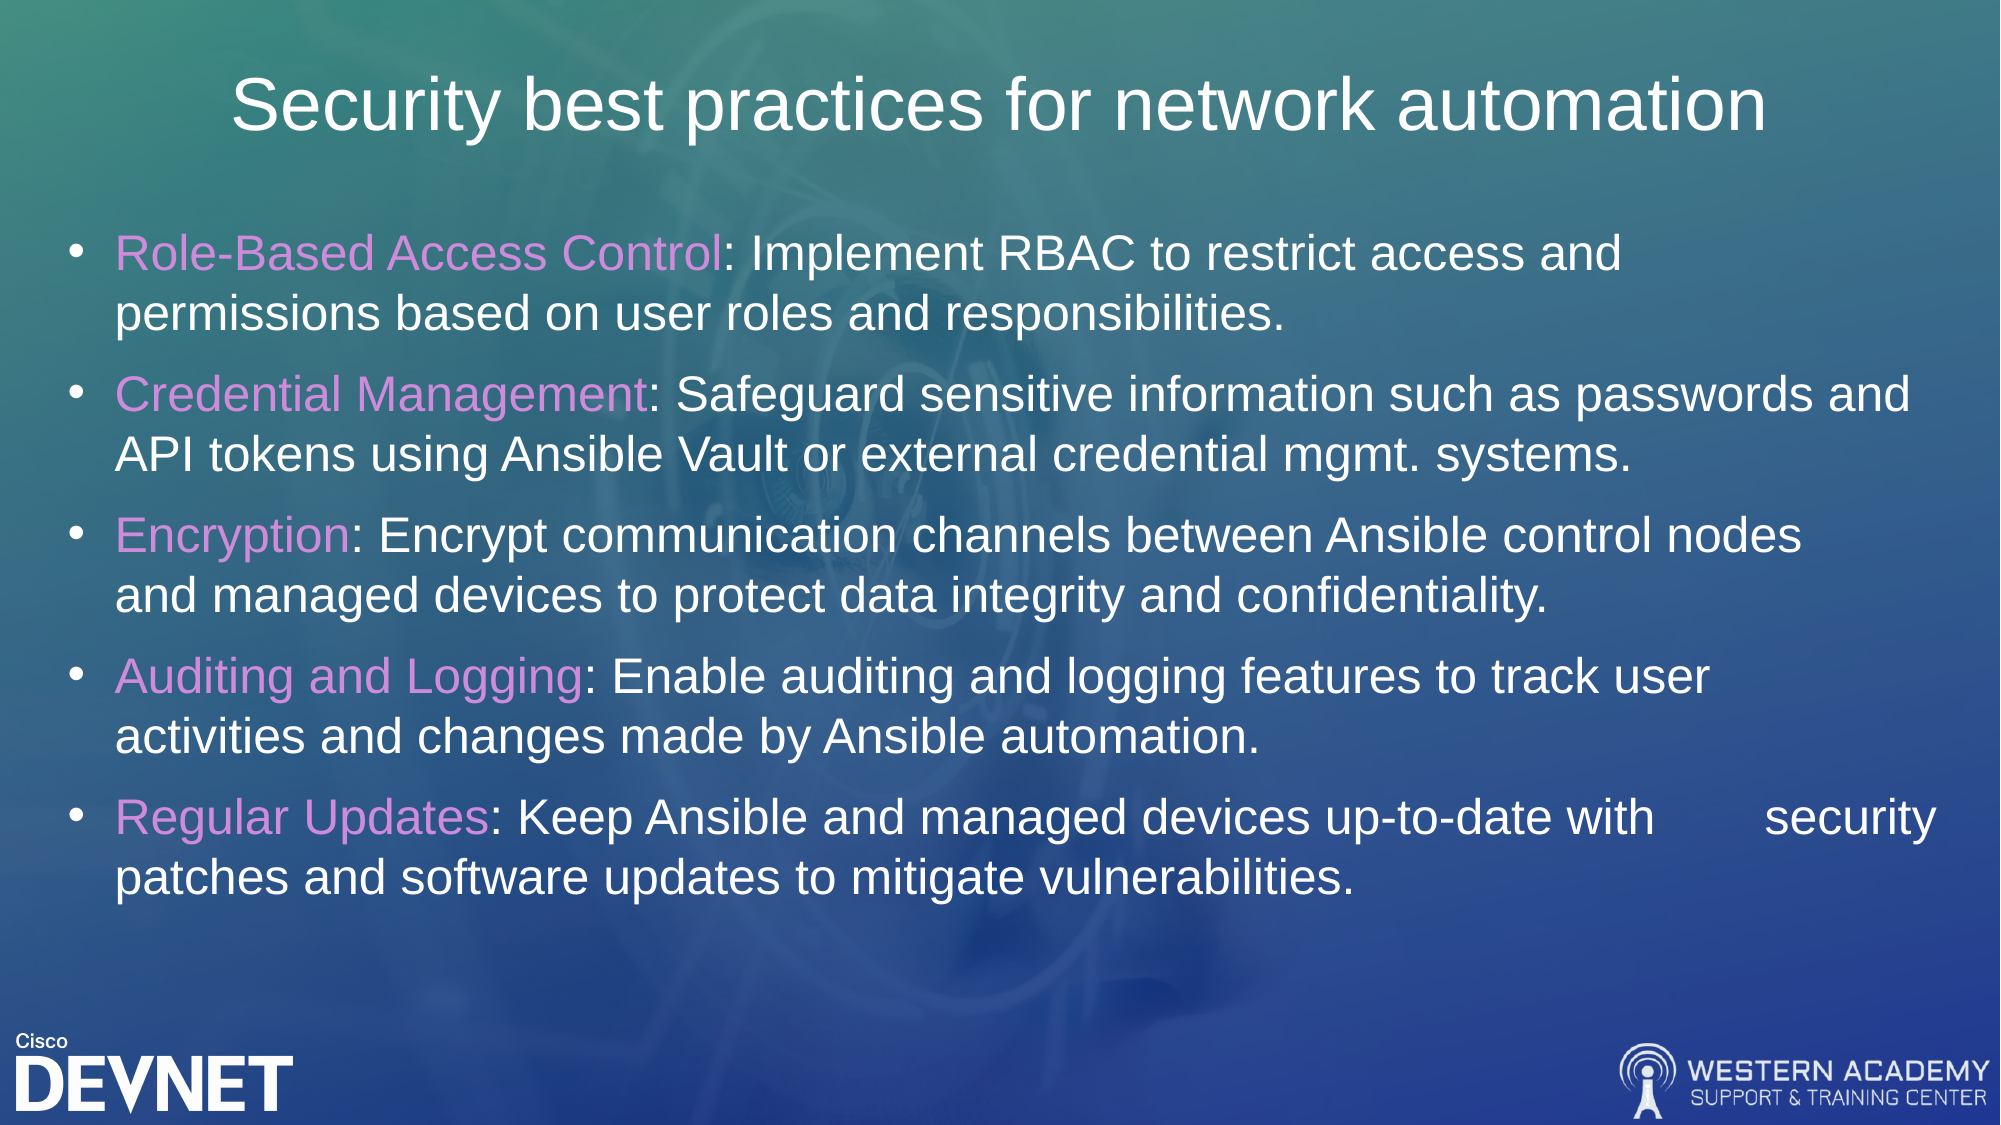

# Security best practices for network automation
Role-Based Access Control: Implement RBAC to restrict access and 	permissions based on user roles and responsibilities.
Credential Management: Safeguard sensitive information such as passwords and API tokens using Ansible Vault or external credential mgmt. systems.
Encryption: Encrypt communication channels between Ansible control nodes 	and managed devices to protect data integrity and confidentiality.
Auditing and Logging: Enable auditing and logging features to track user 	activities and changes made by Ansible automation.
Regular Updates: Keep Ansible and managed devices up-to-date with 	security patches and software updates to mitigate vulnerabilities.